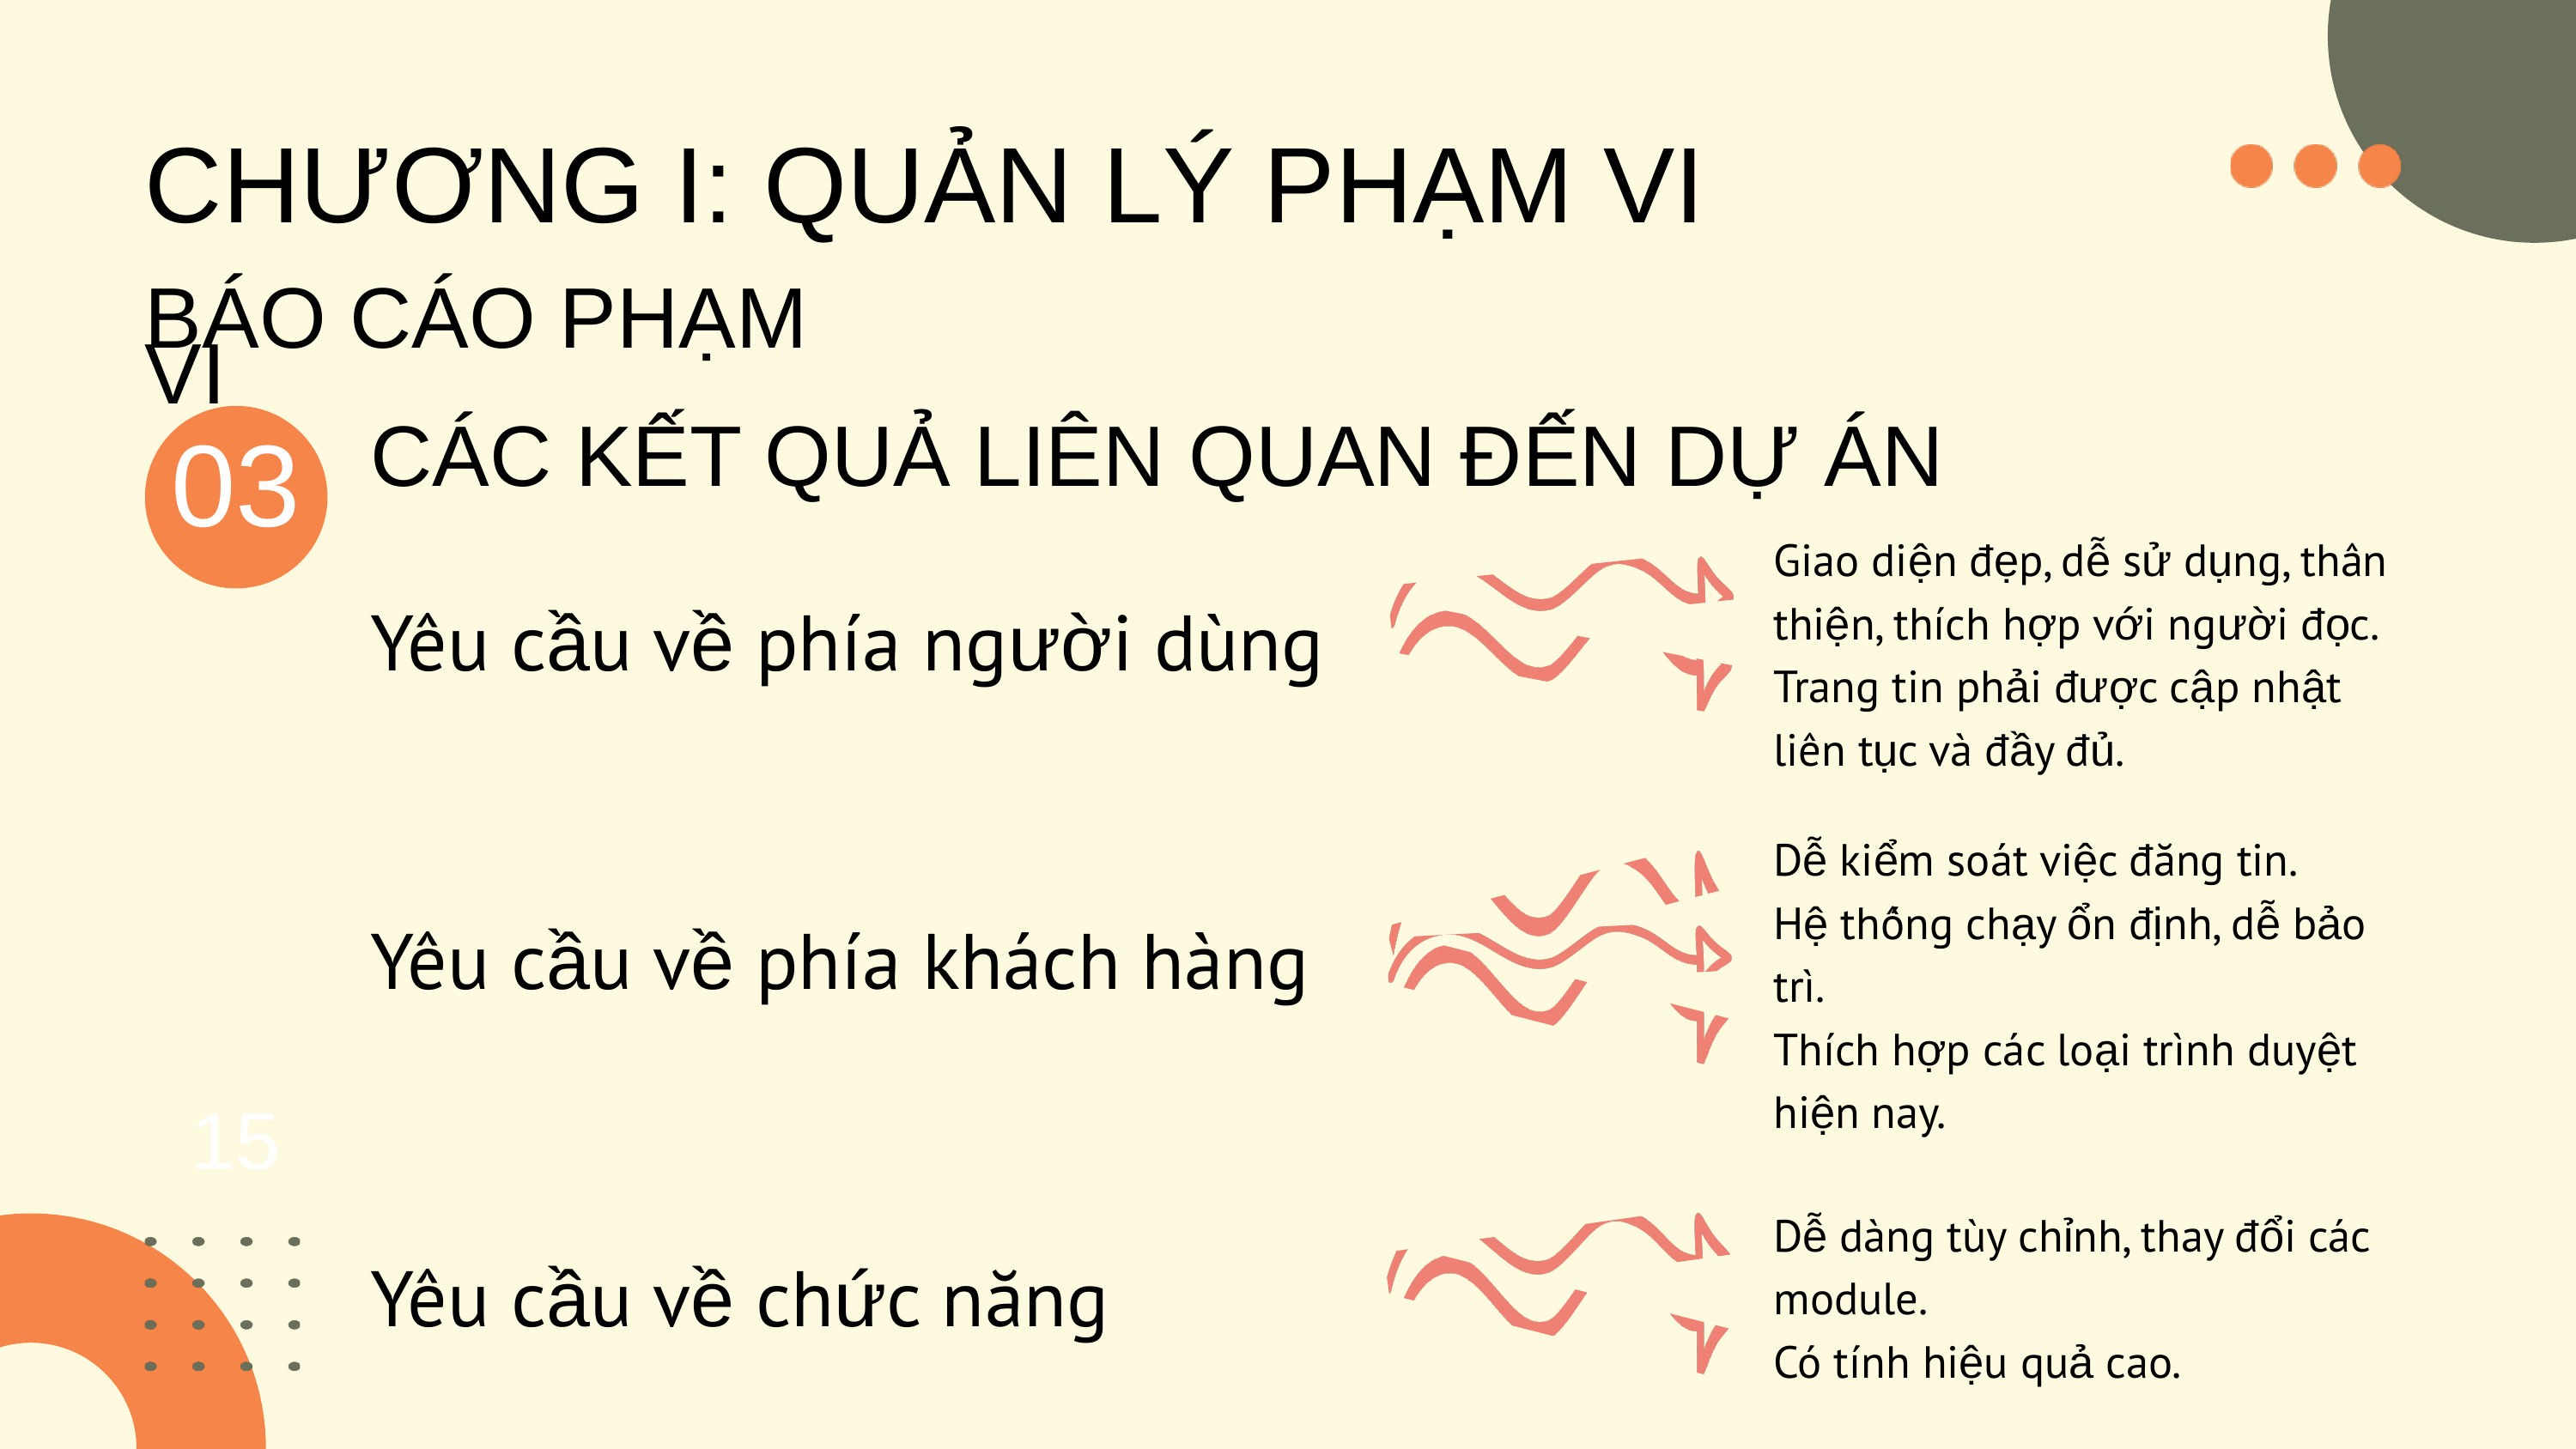

CHƯƠNG I: QUẢN LÝ PHẠM VI

BÁO CÁO PHẠM VI

CÁC KẾT QUẢ LIÊN QUAN ĐẾN DỰ ÁN

03
Giao diện đẹp, dễ sử dụng, thân thiện, thích hợp với người đọc.
Trang tin phải được cập nhật liên tục và đầy đủ.

Yêu cầu về phía người dùng

Dễ kiểm soát việc đăng tin.
Hệ thống chạy ổn định, dễ bảo trì.
Thích hợp các loại trình duyệt hiện nay.

Yêu cầu về phía khách hàng

15
Dễ dàng tùy chỉnh, thay đổi các module.
Có tính hiệu quả cao.

Yêu cầu về chức năng